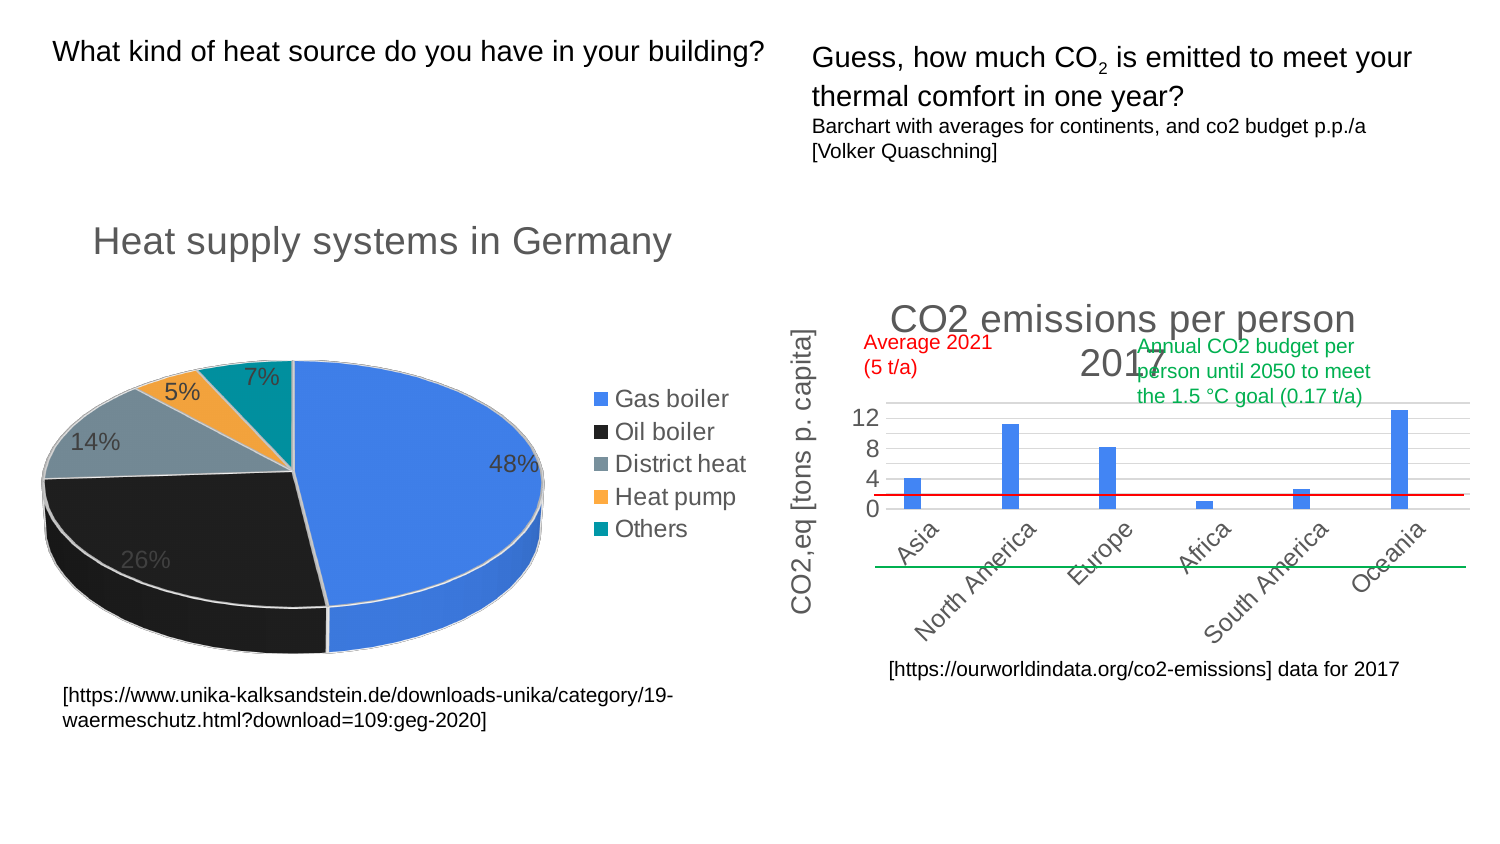

What kind of heat source do you have in your building?
Guess, how much CO2 is emitted to meet your thermal comfort in one year?
Barchart with averages for continents, and co2 budget p.p./a
[Volker Quaschning]

[unsupported chart]

[https://www.unika-kalksandstein.de/downloads-unika/category/19-waermeschutz.html?download=109:geg-2020]

### Chart: CO2 emissions per person 2017

| Category | Datenreihe 1 | Spalte1 | Spalte2 |
|---|---|---|---|
| Asia | 4.146880401573632 | None | None |
| North America | 11.22578684130537 | None | None |
| Europe | 8.256084802172026 | None | None |
| Africa | 1.0689646666063661 | None | None |
| South America | 2.603334635000651 | None | None |
| Oceania | 13.053467000835422 | None | None |
Average 2021
(5 t/a)
Annual CO2 budget per person until 2050 to meet the 1.5 °C goal (0.17 t/a)
[https://ourworldindata.org/co2-emissions] data for 2017